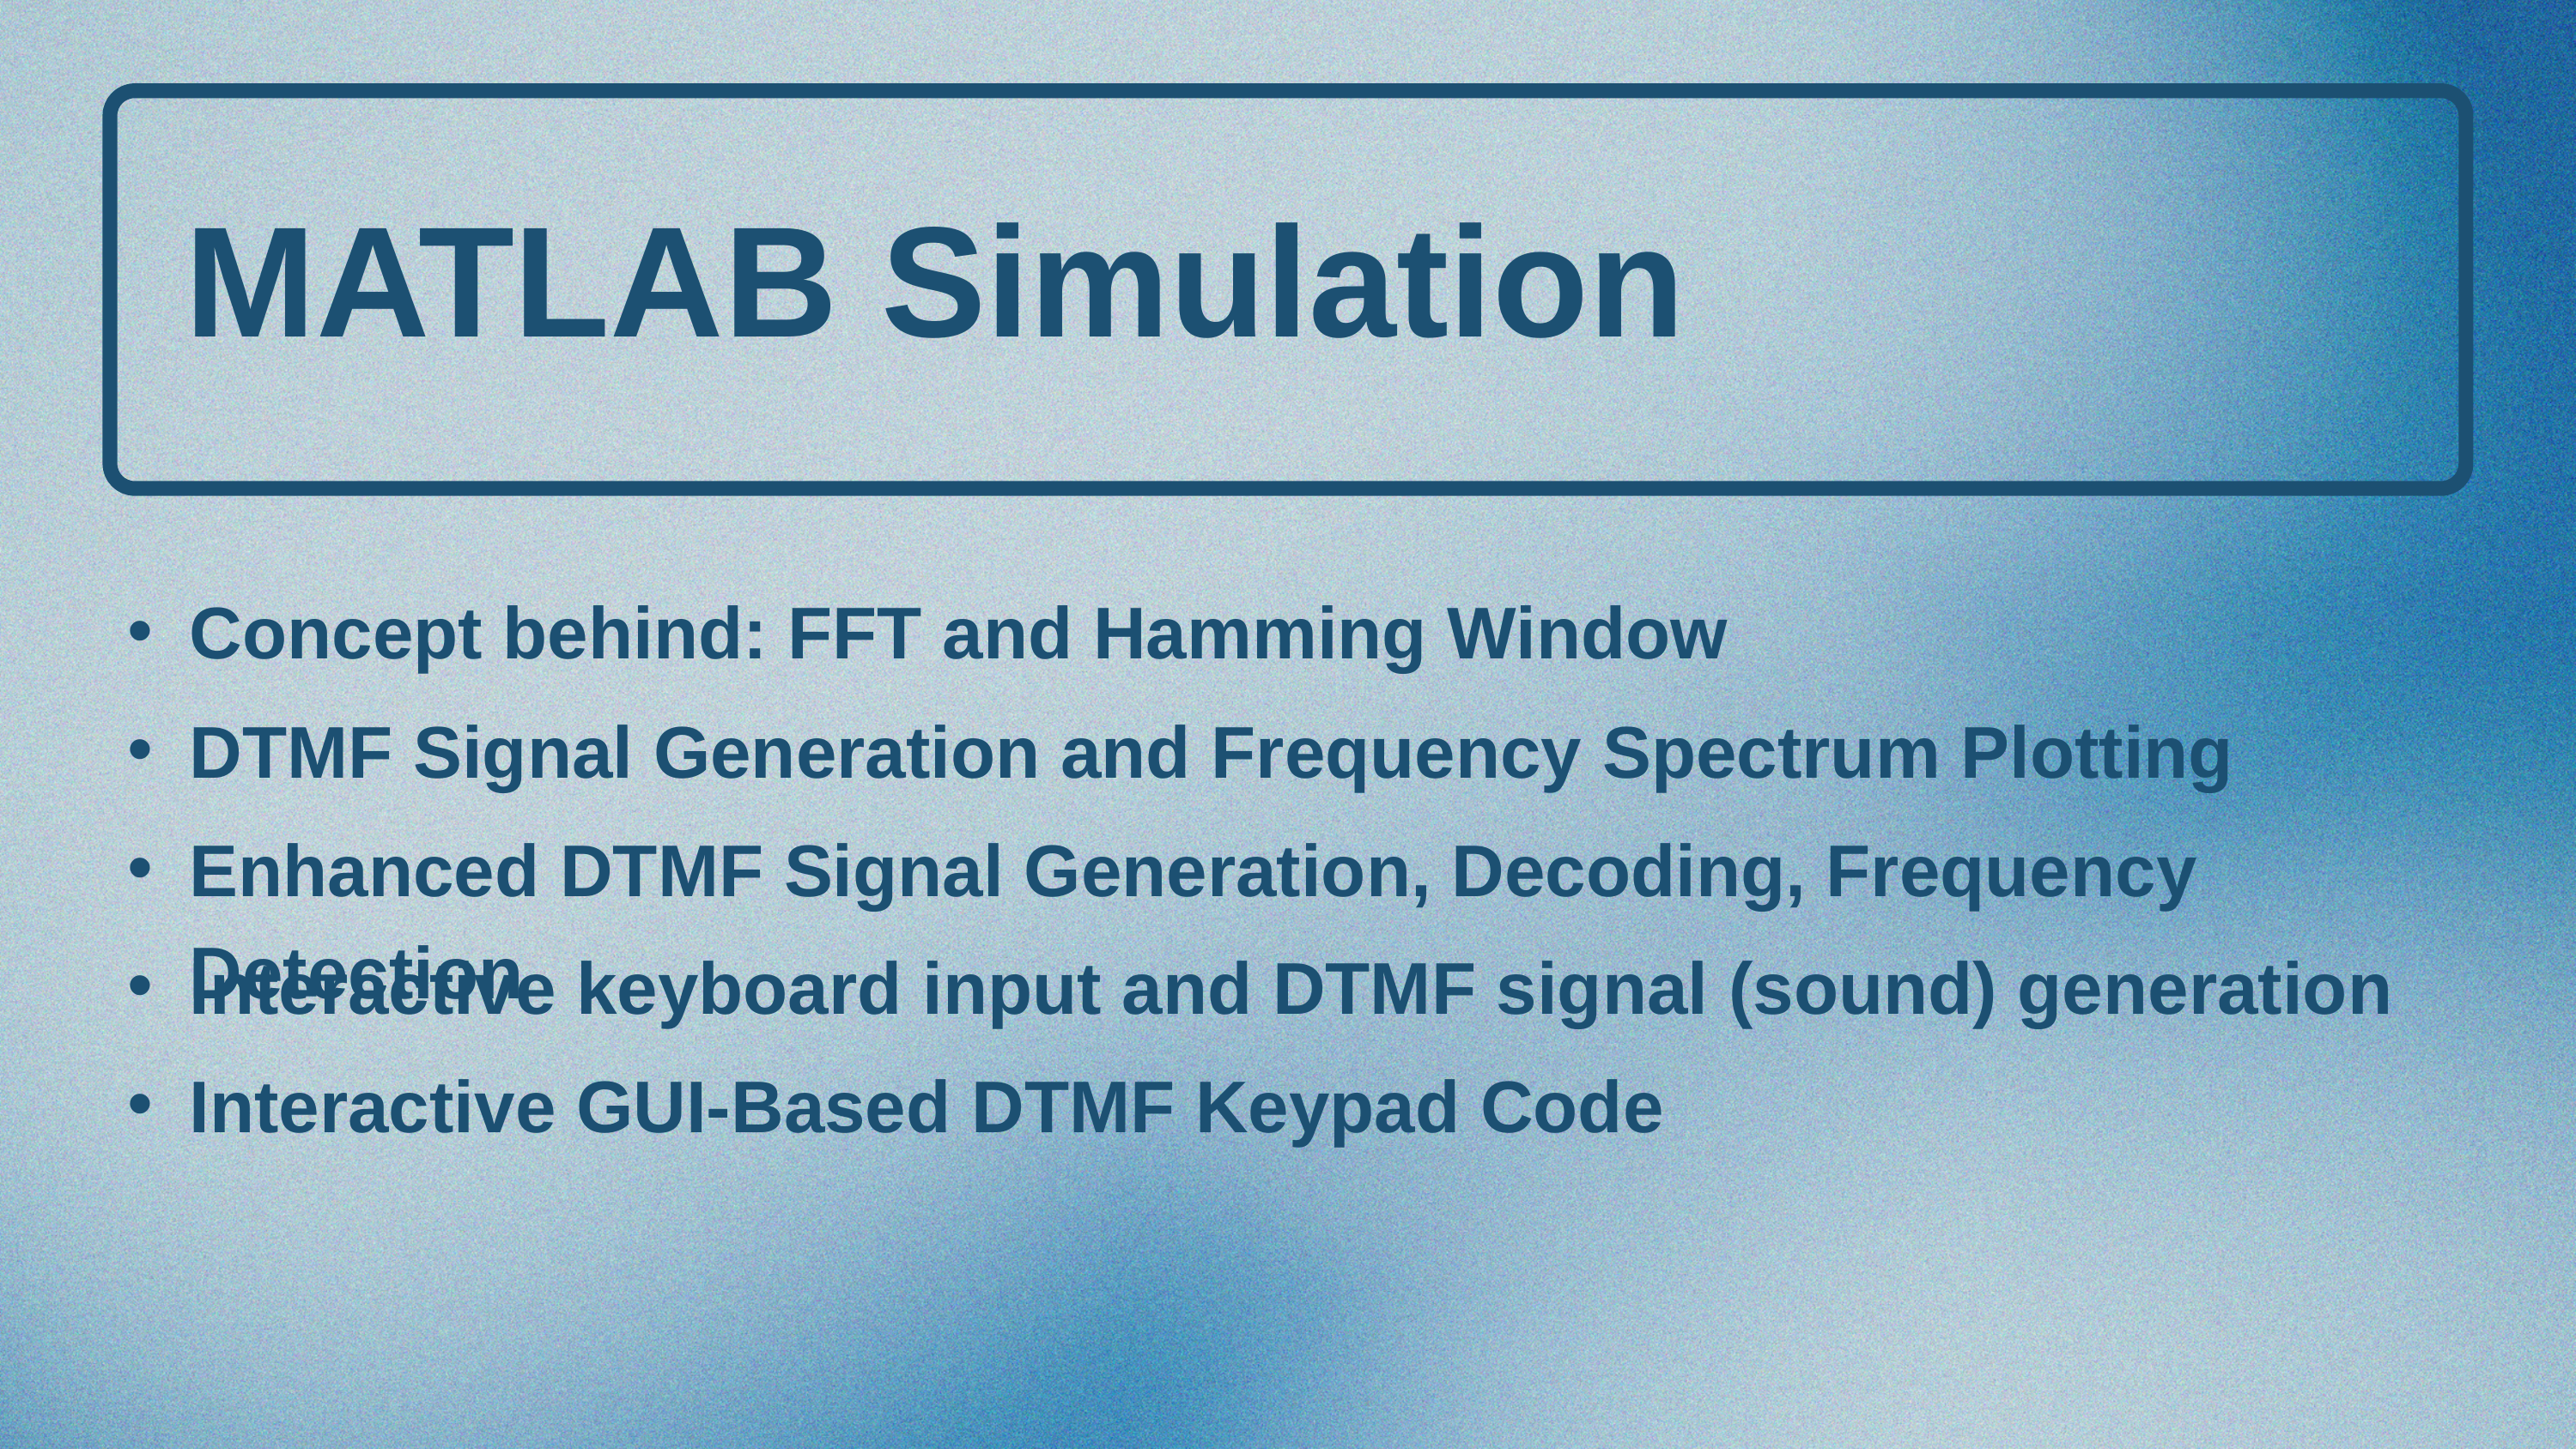

MATLAB Simulation
Concept behind: FFT and Hamming Window
DTMF Signal Generation and Frequency Spectrum Plotting
Enhanced DTMF Signal Generation, Decoding, Frequency Detection
Interactive keyboard input and DTMF signal (sound) generation
Interactive GUI-Based DTMF Keypad Code